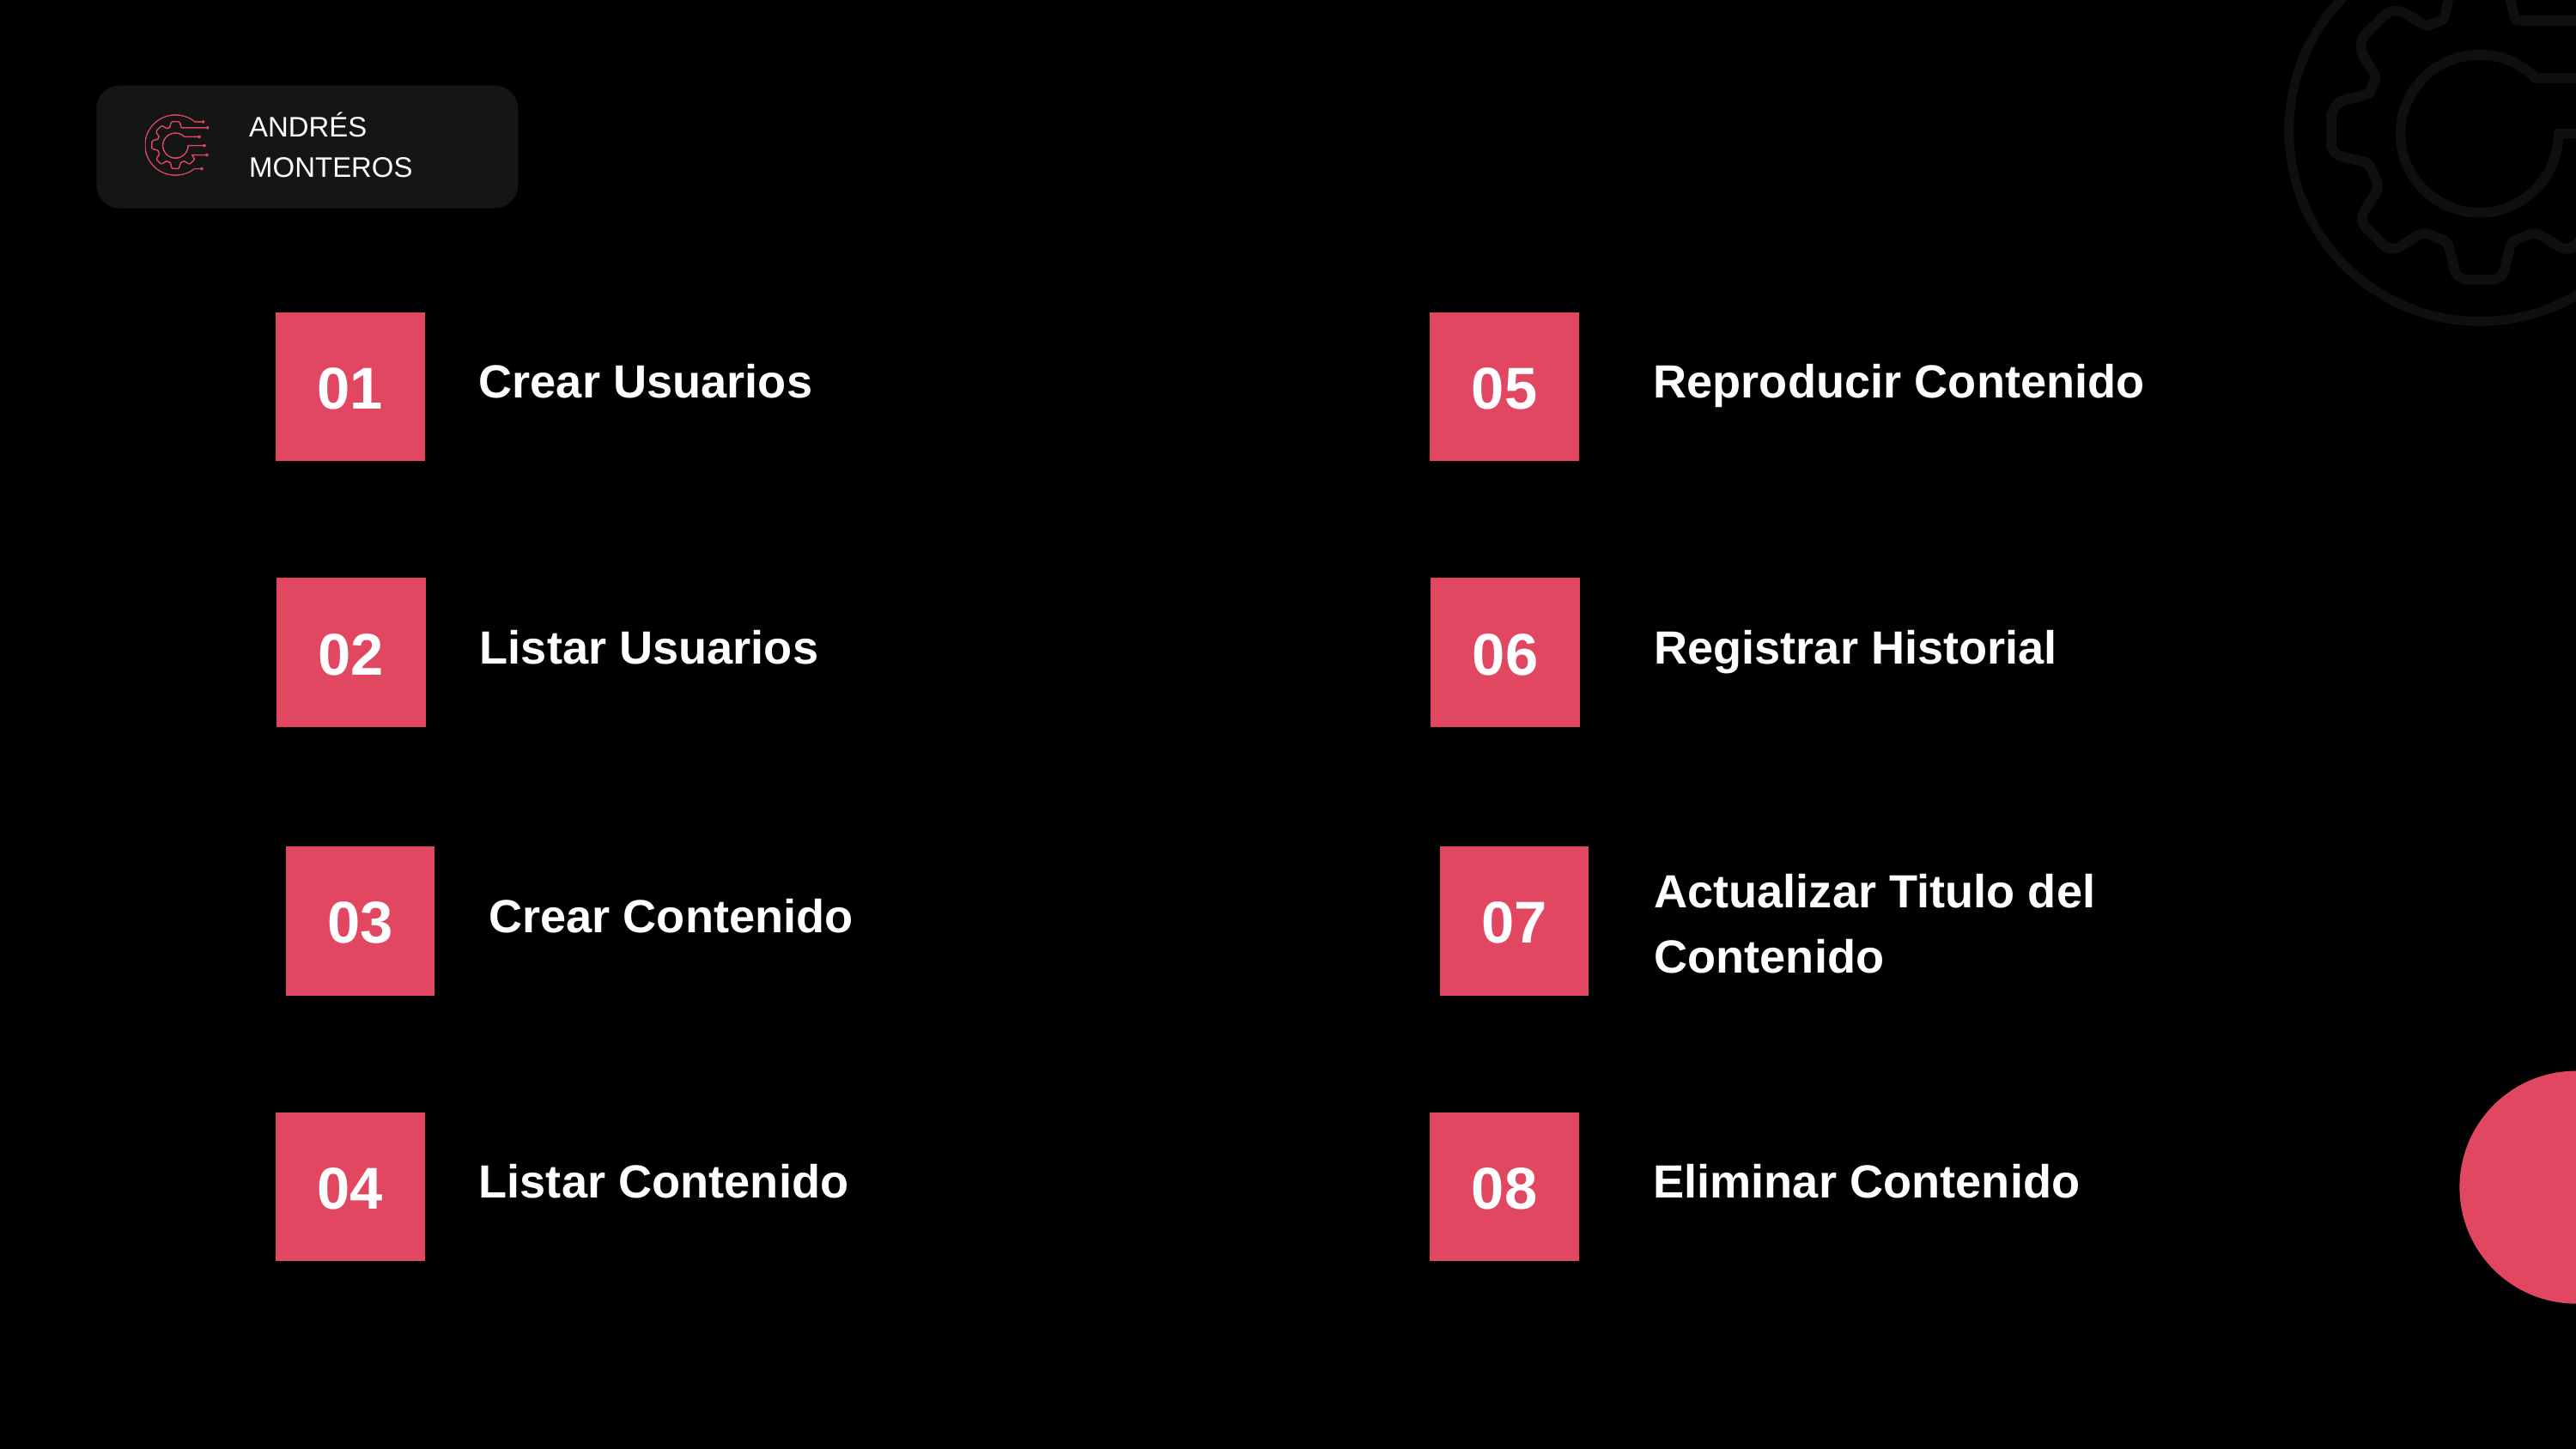

ANDRÉS MONTEROS

01
05
Crear Usuarios
Reproducir Contenido

02
06
Listar Usuarios
Registrar Historial

Actualizar Titulo del Contenido
03
07
Crear Contenido

04
08
Listar Contenido
Eliminar Contenido